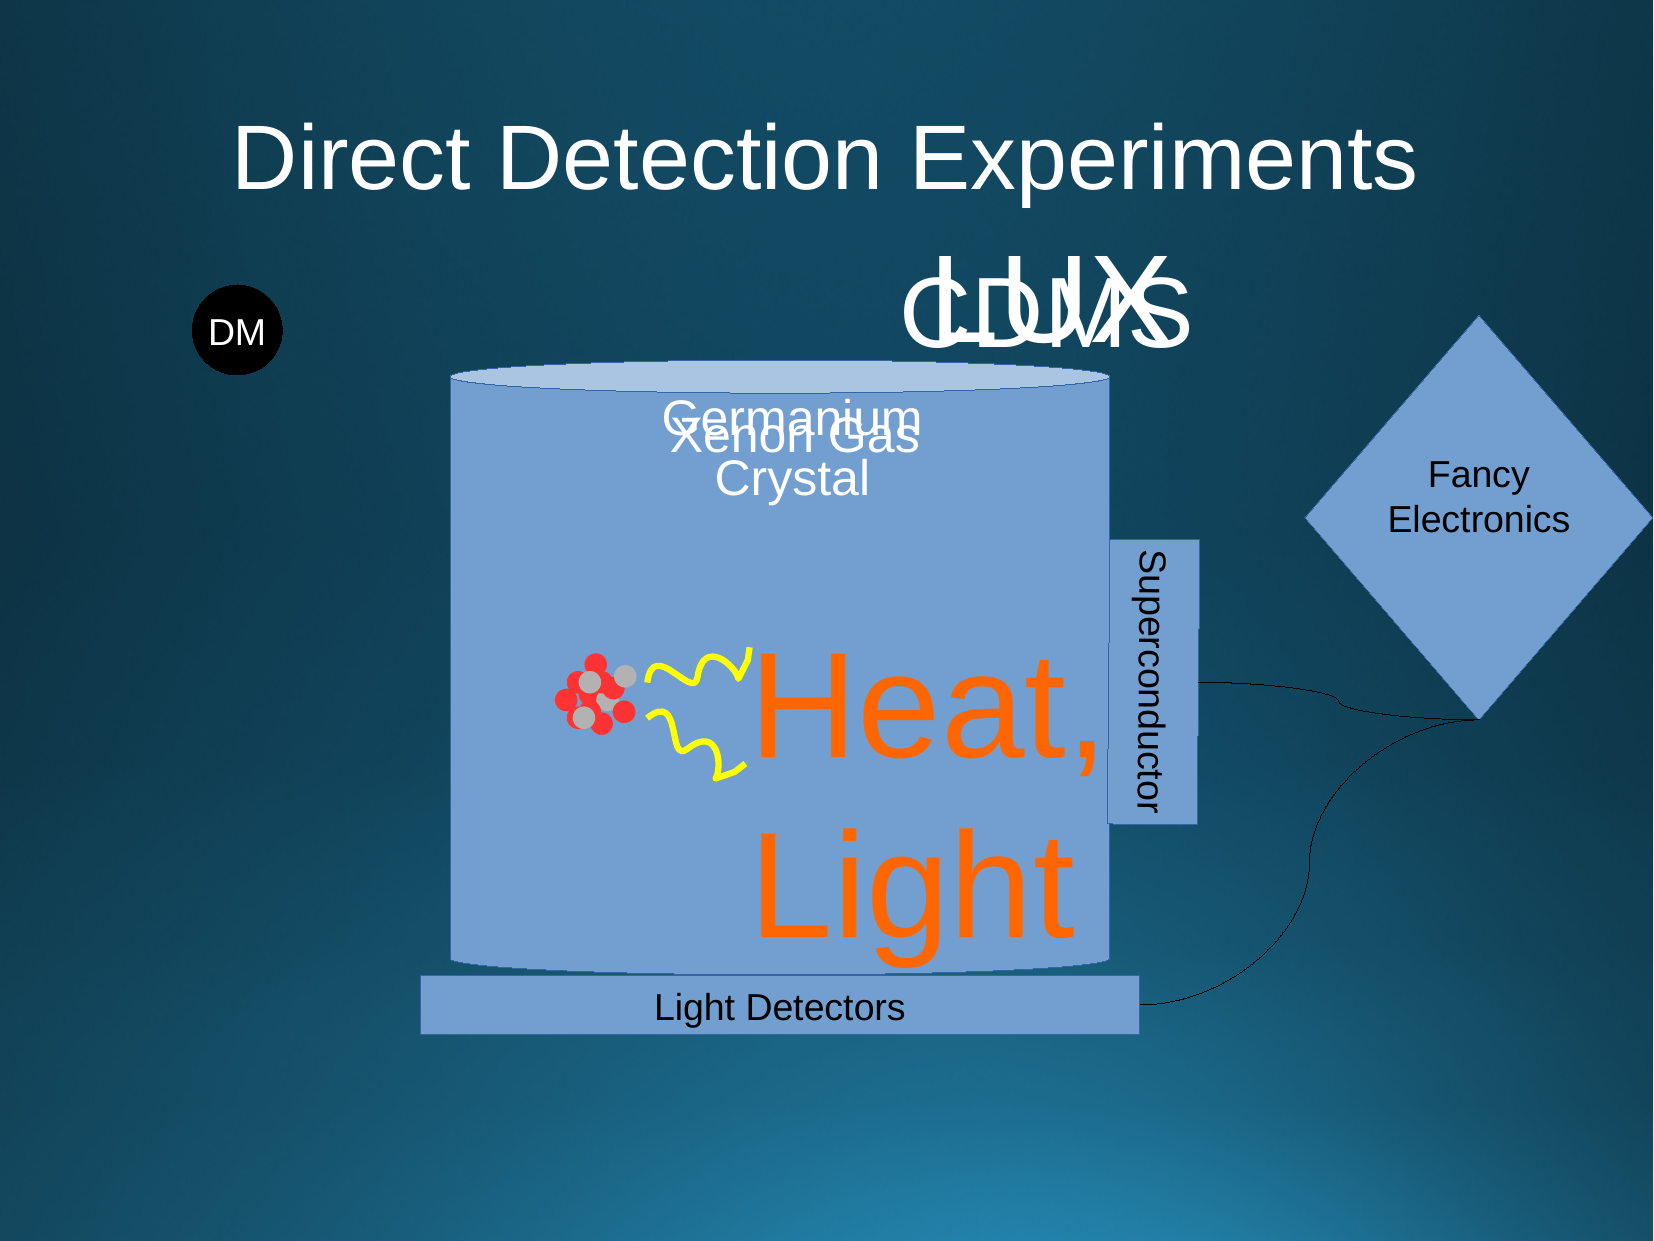

Direct Detection Experiments
LUX
CDMS
DM
Fancy
Electronics

Germanium Crystal
Xenon Gas
Heat,
Light

Superconductor

Light Detectors